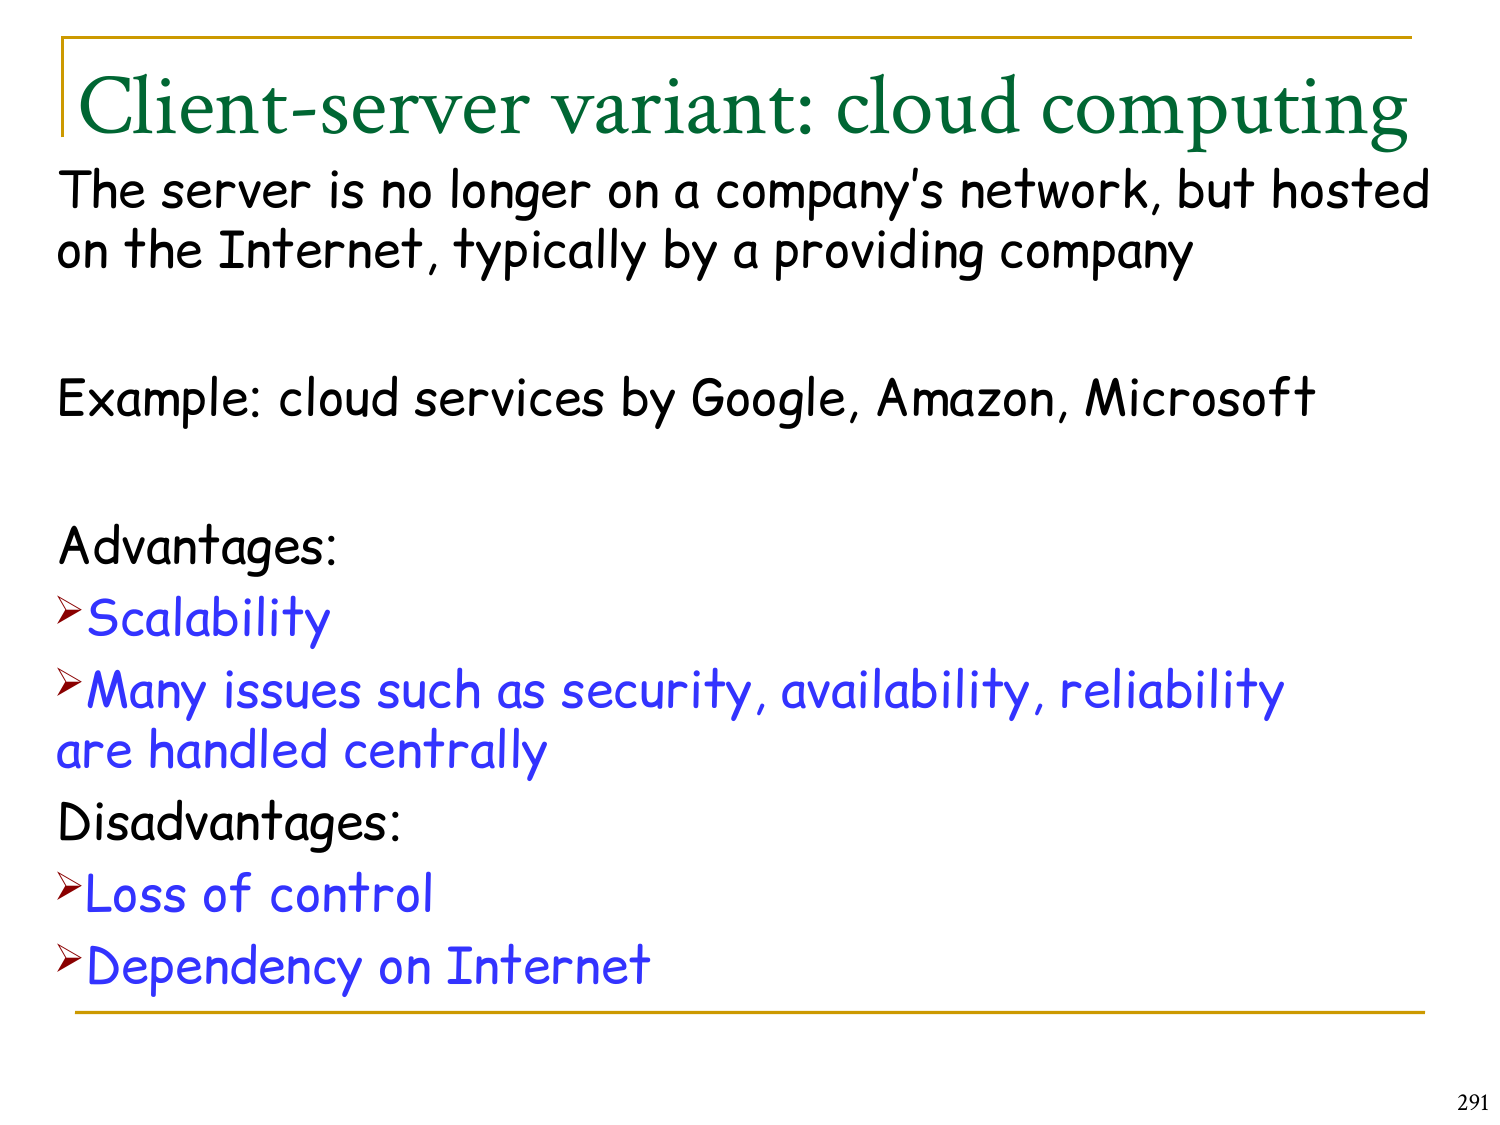

# Client-server variant: cloud computing
The server is no longer on a company’s network, but hosted on the Internet, typically by a providing company

Example: cloud services by Google, Amazon, Microsoft

Advantages:
Scalability
Many issues such as security, availability, reliability
are handled centrally
Disadvantages:
Loss of control
Dependency on Internet
291